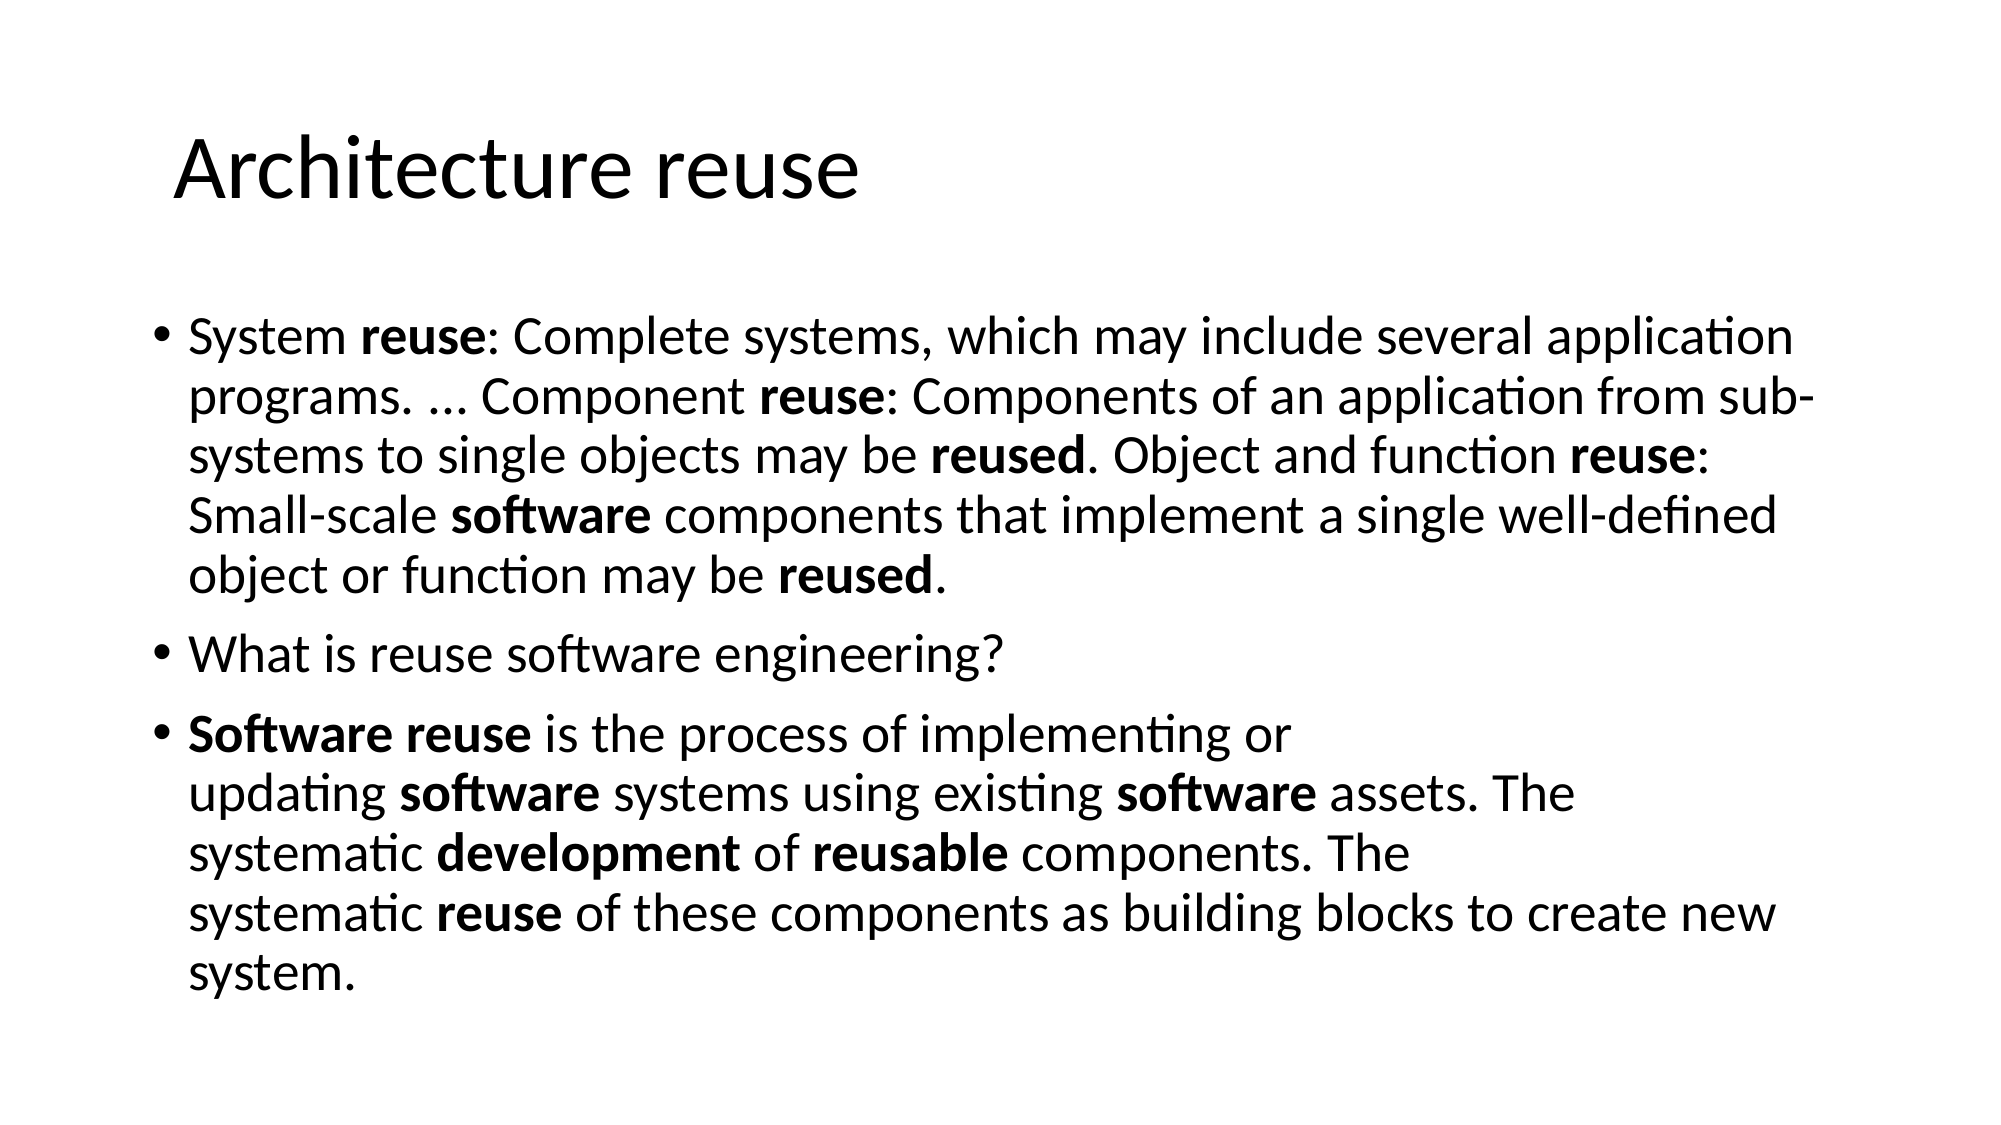

# Architecture reuse
System reuse: Complete systems, which may include several application programs. ... Component reuse: Components of an application from sub-systems to single objects may be reused. Object and function reuse: Small-scale software components that implement a single well-defined object or function may be reused.
What is reuse software engineering?
Software reuse is the process of implementing or updating software systems using existing software assets. The systematic development of reusable components. The systematic reuse of these components as building blocks to create new system.